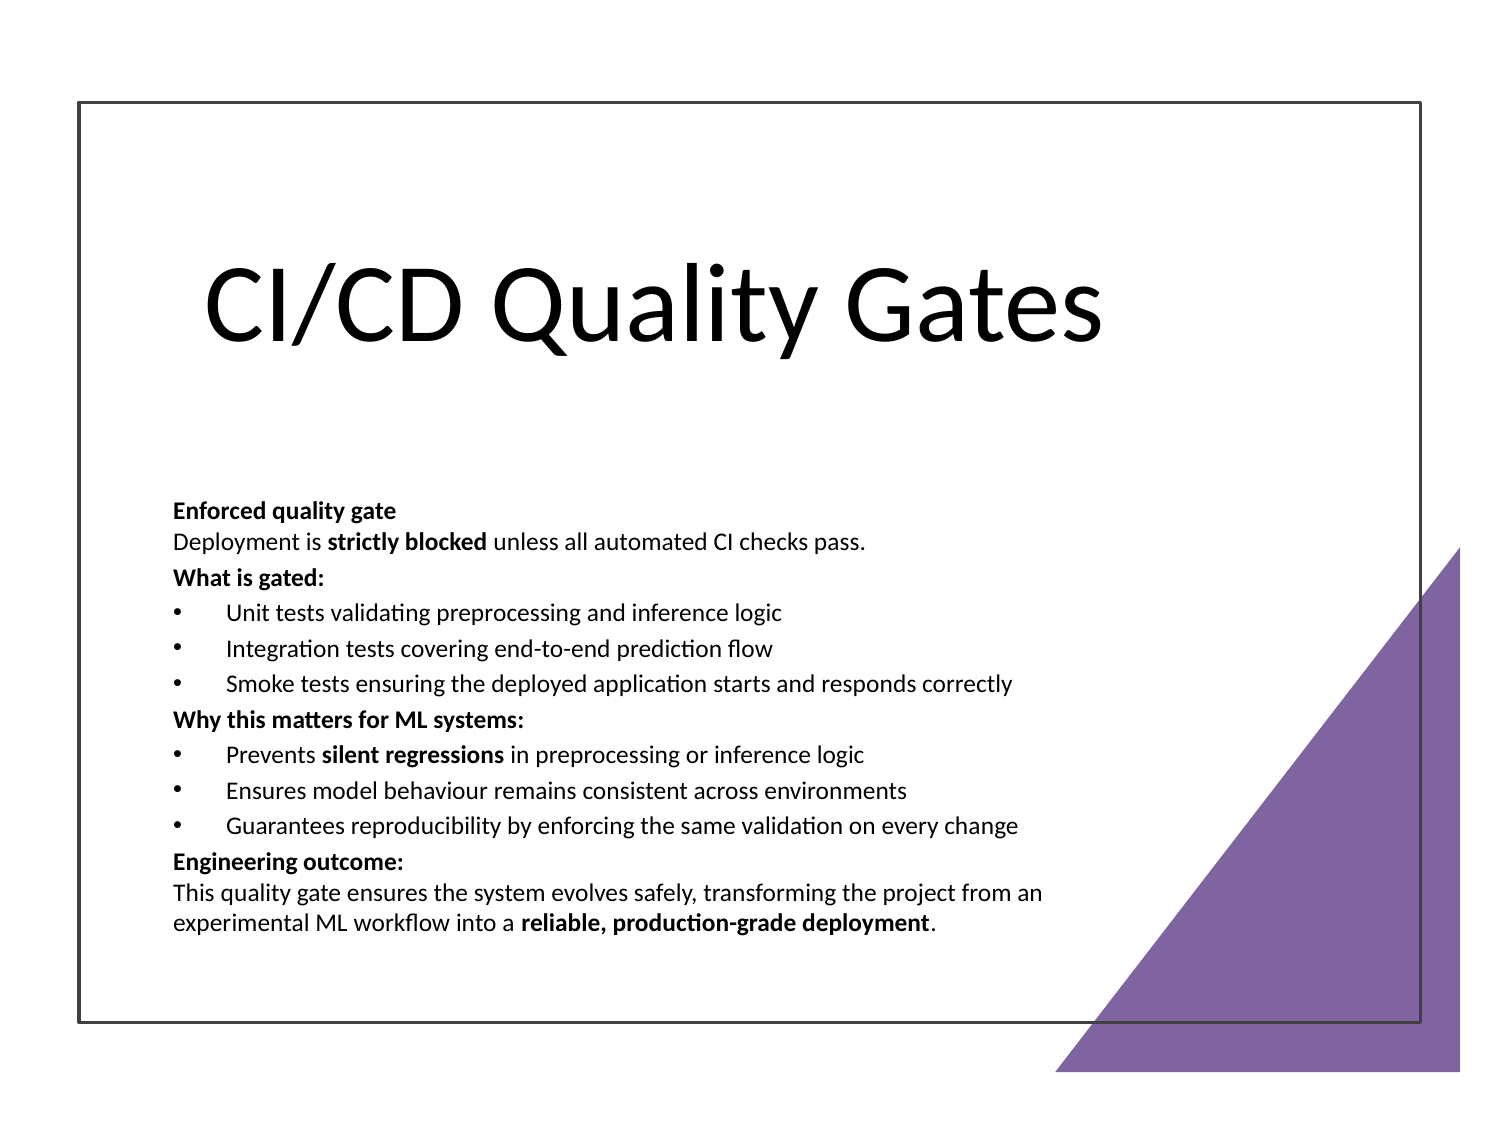

# CI/CD Quality Gates
Enforced quality gate
Deployment is strictly blocked unless all automated CI checks pass.
What is gated:
Unit tests validating preprocessing and inference logic
Integration tests covering end-to-end prediction flow
Smoke tests ensuring the deployed application starts and responds correctly
Why this matters for ML systems:
Prevents silent regressions in preprocessing or inference logic
Ensures model behaviour remains consistent across environments
Guarantees reproducibility by enforcing the same validation on every change
Engineering outcome:
This quality gate ensures the system evolves safely, transforming the project from an experimental ML workflow into a reliable, production-grade deployment.

26